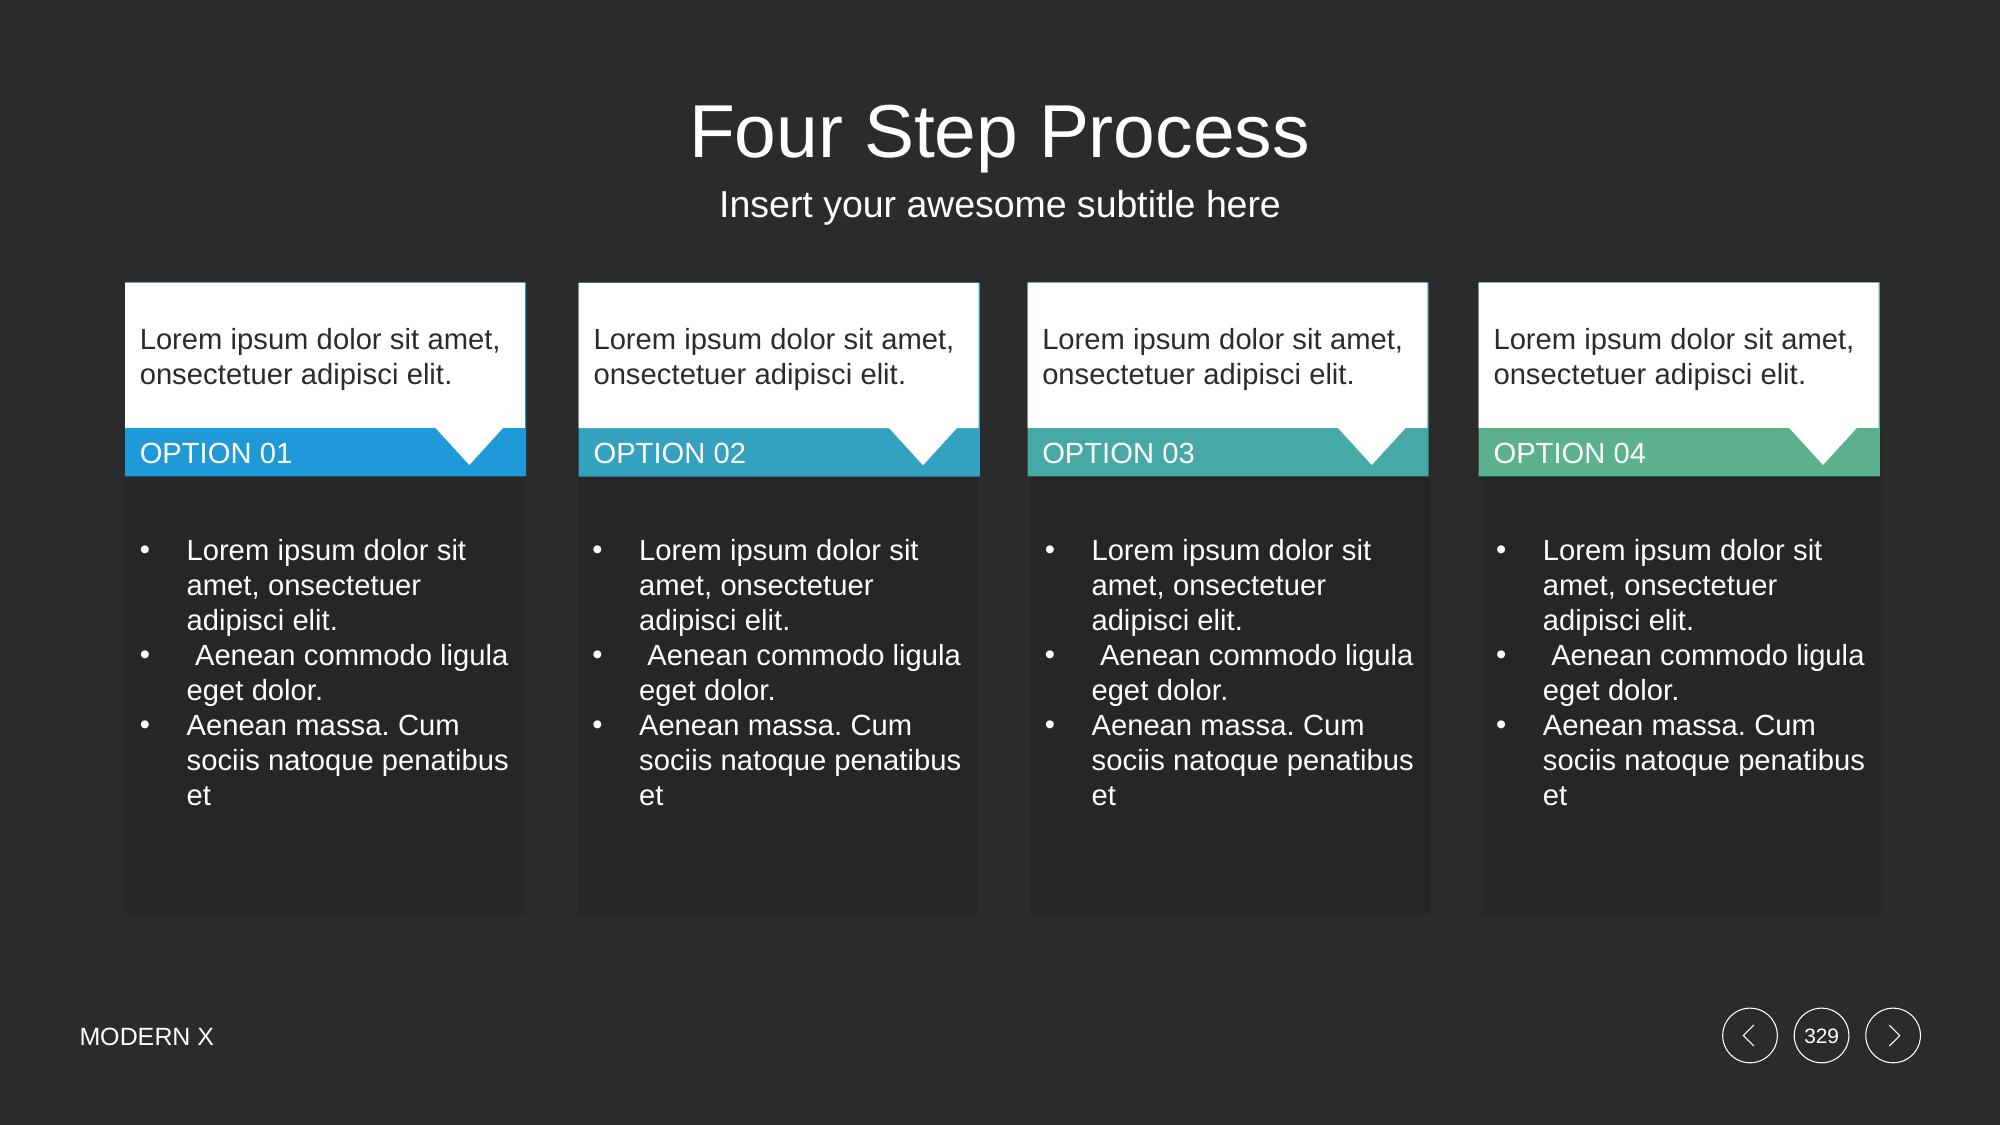

# Four Step Process
Insert your awesome subtitle here
OPTION 04
OPTION 03
Lorem ipsum dolor sit amet, onsectetuer adipisci elit.
OPTION 01
Lorem ipsum dolor sit amet, onsectetuer adipisci elit.
Lorem ipsum dolor sit amet, onsectetuer adipisci elit.
OPTION 02
Lorem ipsum dolor sit amet, onsectetuer adipisci elit.

Lorem ipsum dolor sit amet, onsectetuer adipisci elit.
 Aenean commodo ligula eget dolor.
Aenean massa. Cum sociis natoque penatibus et

Lorem ipsum dolor sit amet, onsectetuer adipisci elit.
 Aenean commodo ligula eget dolor.
Aenean massa. Cum sociis natoque penatibus et
Lorem ipsum dolor sit amet, onsectetuer adipisci elit.
 Aenean commodo ligula eget dolor.
Aenean massa. Cum sociis natoque penatibus et
Lorem ipsum dolor sit amet, onsectetuer adipisci elit.
 Aenean commodo ligula eget dolor.
Aenean massa. Cum sociis natoque penatibus et